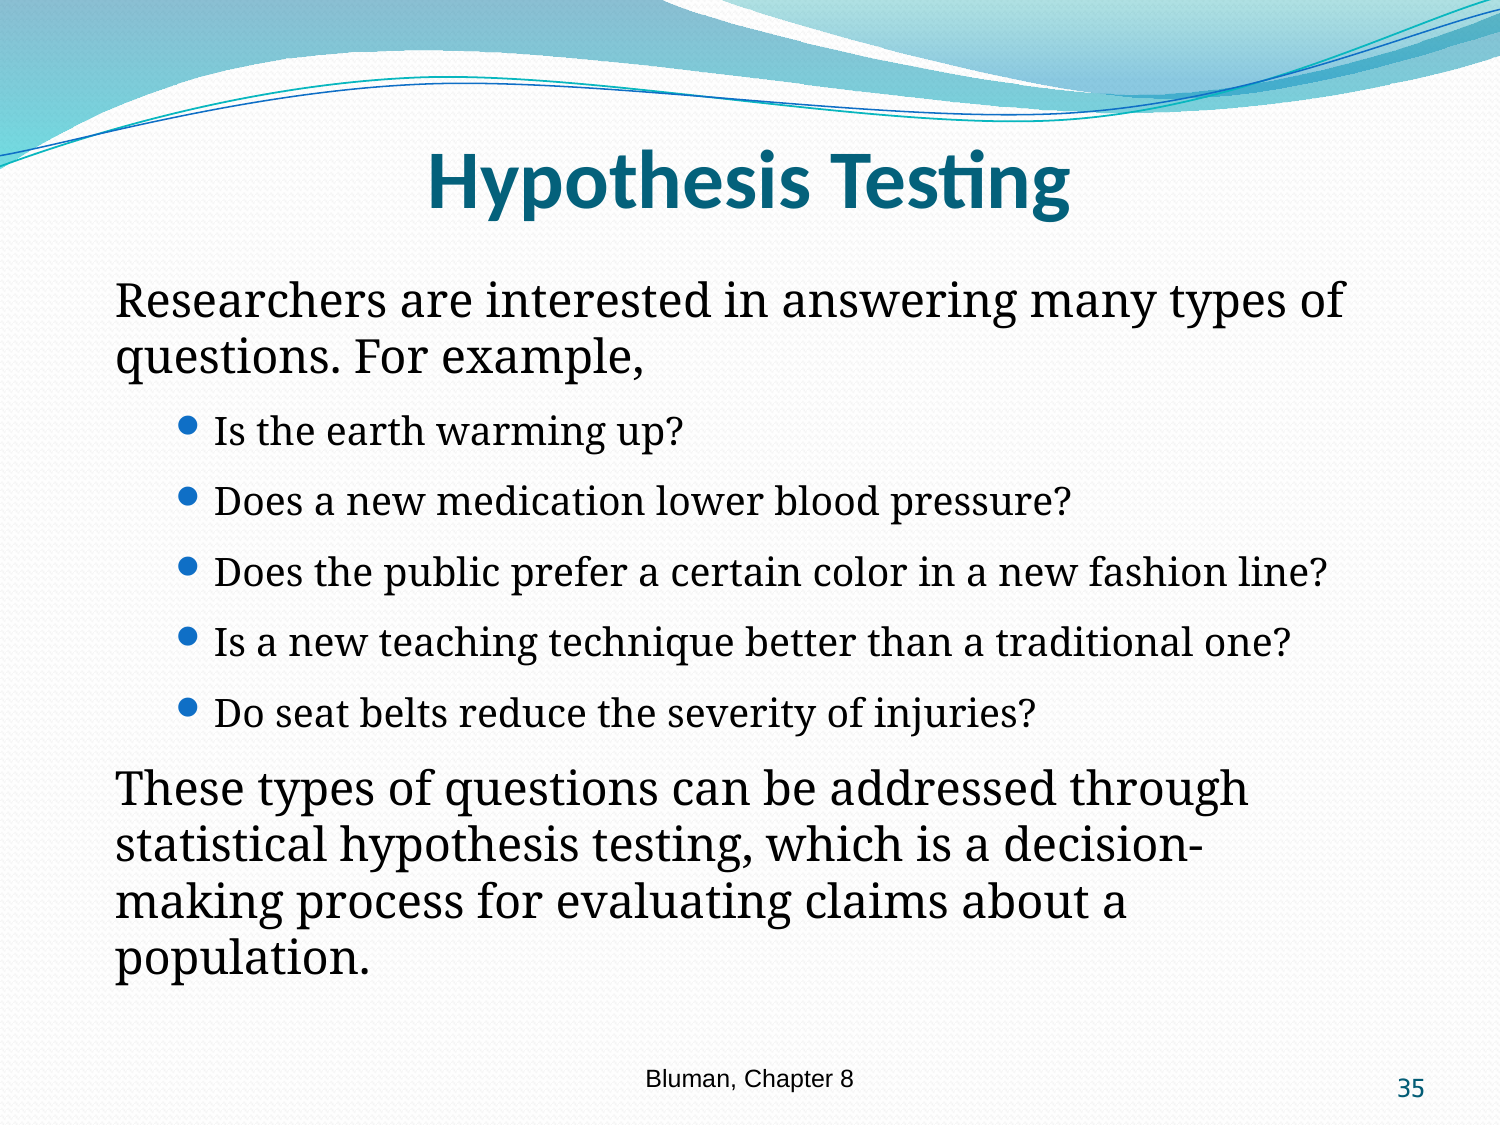

Hypothesis Testing
Researchers are interested in answering many types of questions. For example,
Is the earth warming up?
Does a new medication lower blood pressure?
Does the public prefer a certain color in a new fashion line?
Is a new teaching technique better than a traditional one?
Do seat belts reduce the severity of injuries?
These types of questions can be addressed through statistical hypothesis testing, which is a decision-making process for evaluating claims about a population.
Bluman, Chapter 8
35